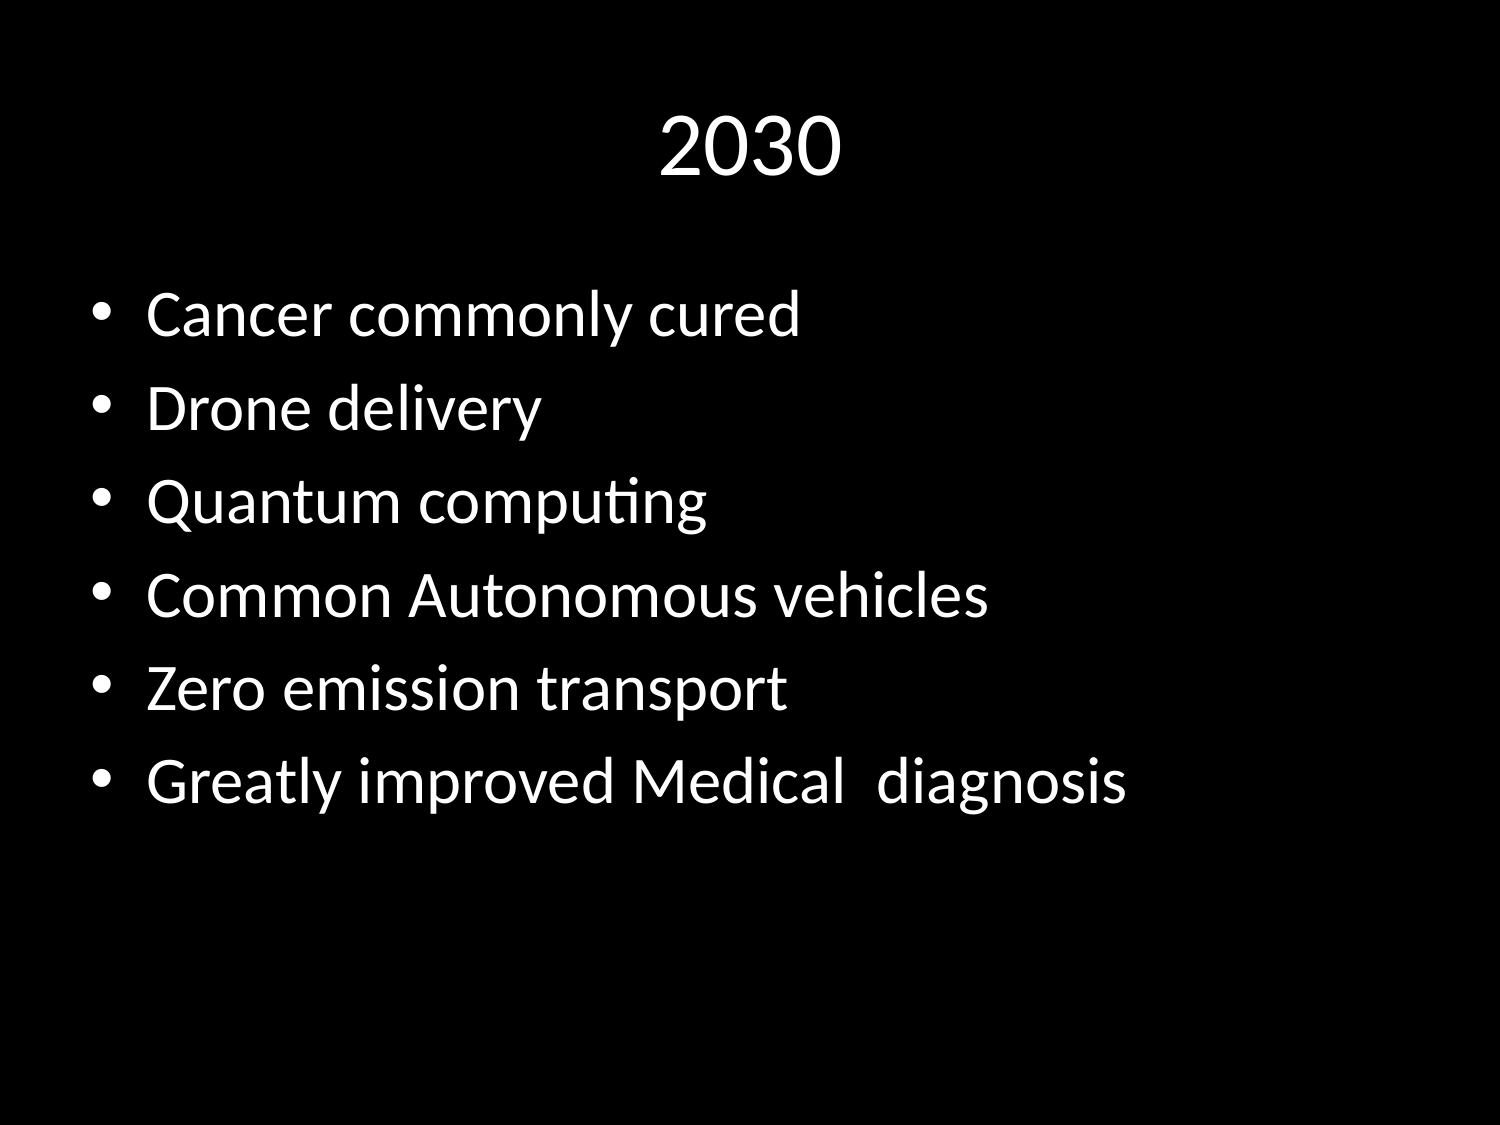

# 2030
Cancer commonly cured
Drone delivery
Quantum computing
Common Autonomous vehicles
Zero emission transport
Greatly improved Medical  diagnosis